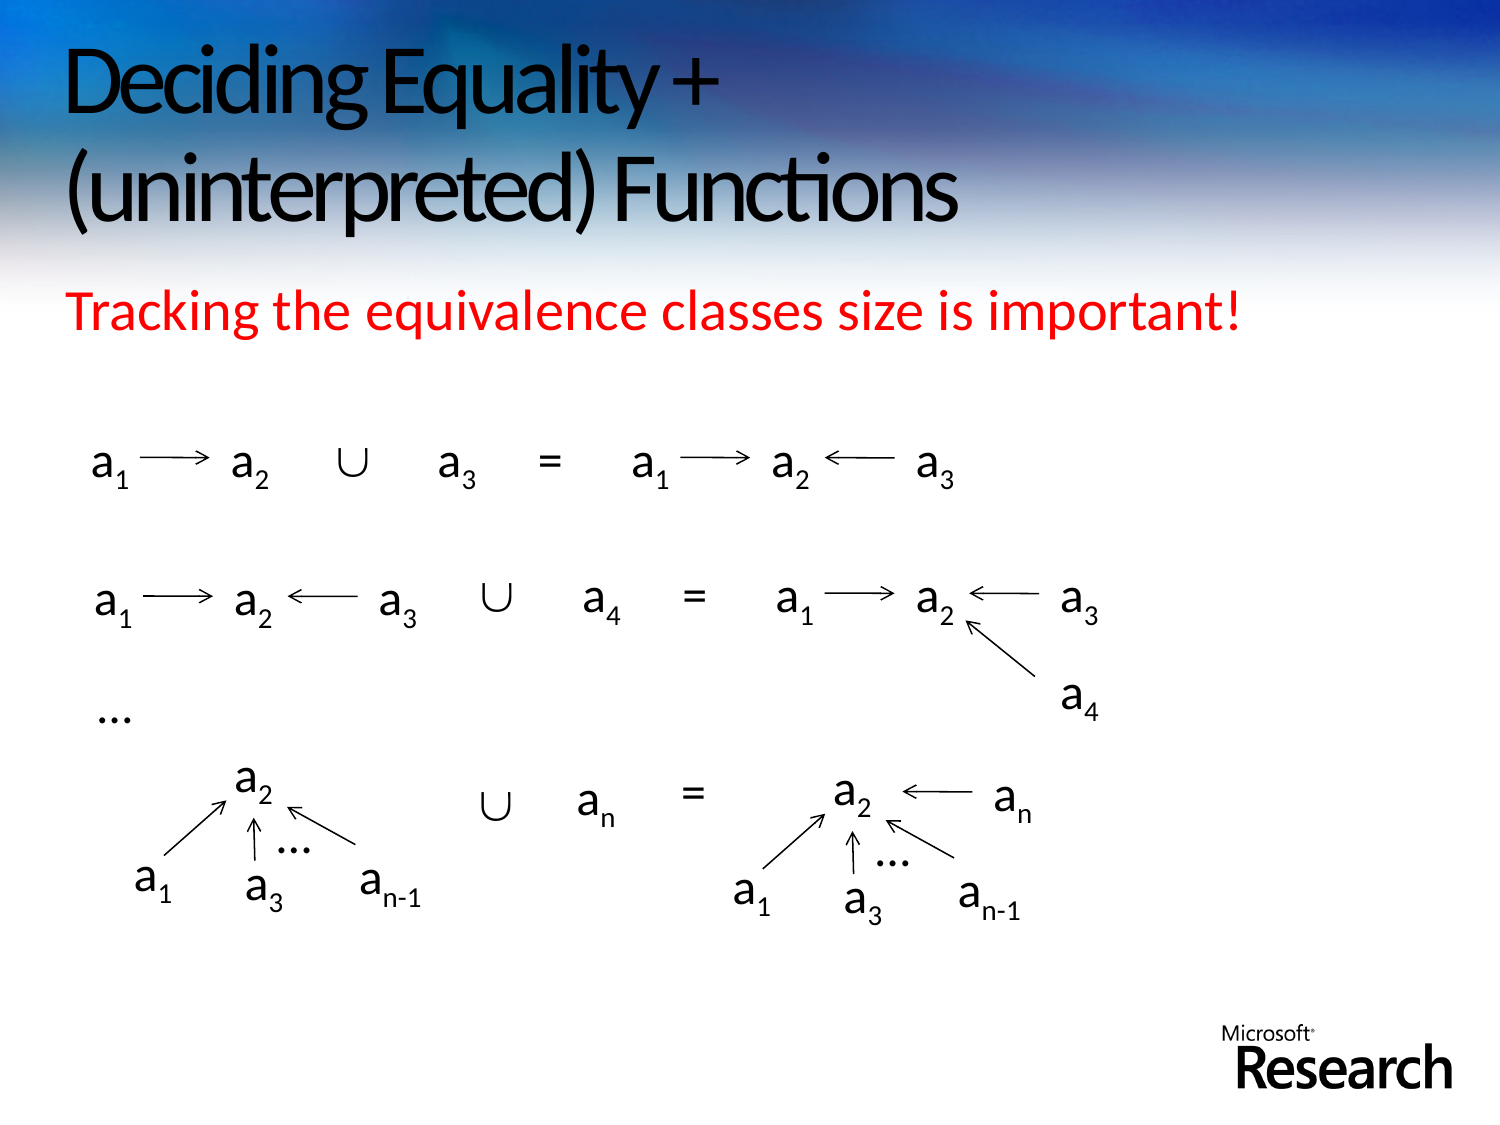

# Deciding Equality + (uninterpreted) Functions
Tracking the equivalence classes size is important!

a1
a2
∪
a3
=
a1
a2
a3
∪
a4
=
a1
a2
a3
a1
a2
a3
a4
…
a2
a2
=
an
an
∪
…
…
a1
an-1
a3
a1
an-1
a3